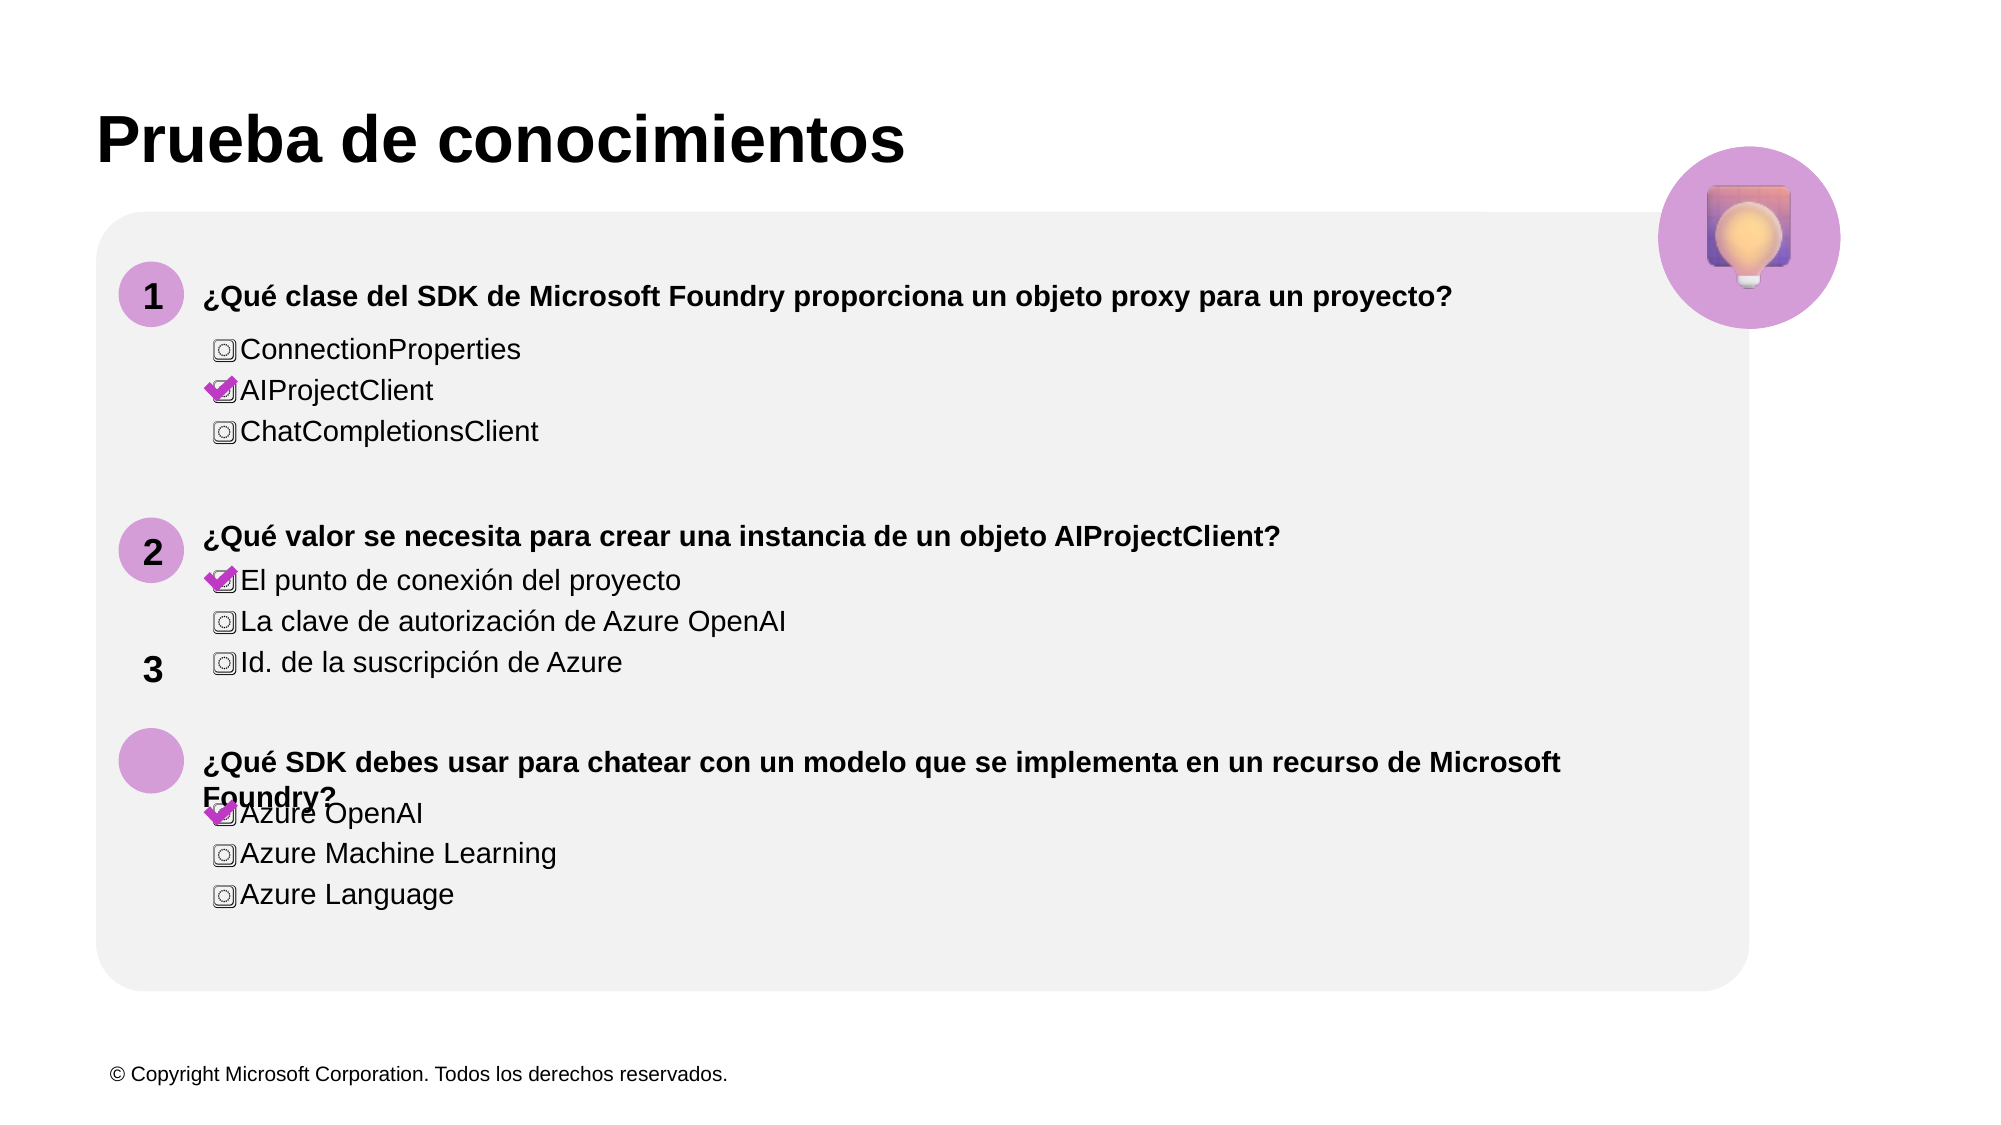

# Prueba de conocimientos
1
¿Qué clase del SDK de Microsoft Foundry proporciona un objeto proxy para un proyecto?
ConnectionProperties
AIProjectClient
ChatCompletionsClient

¿Qué valor se necesita para crear una instancia de un objeto AIProjectClient?
2
El punto de conexión del proyecto
La clave de autorización de Azure OpenAI
Id. de la suscripción de Azure

3

¿Qué SDK debes usar para chatear con un modelo que se implementa en un recurso de Microsoft Foundry?
Azure OpenAI
Azure Machine Learning
Azure Language

© Copyright Microsoft Corporation. Todos los derechos reservados.